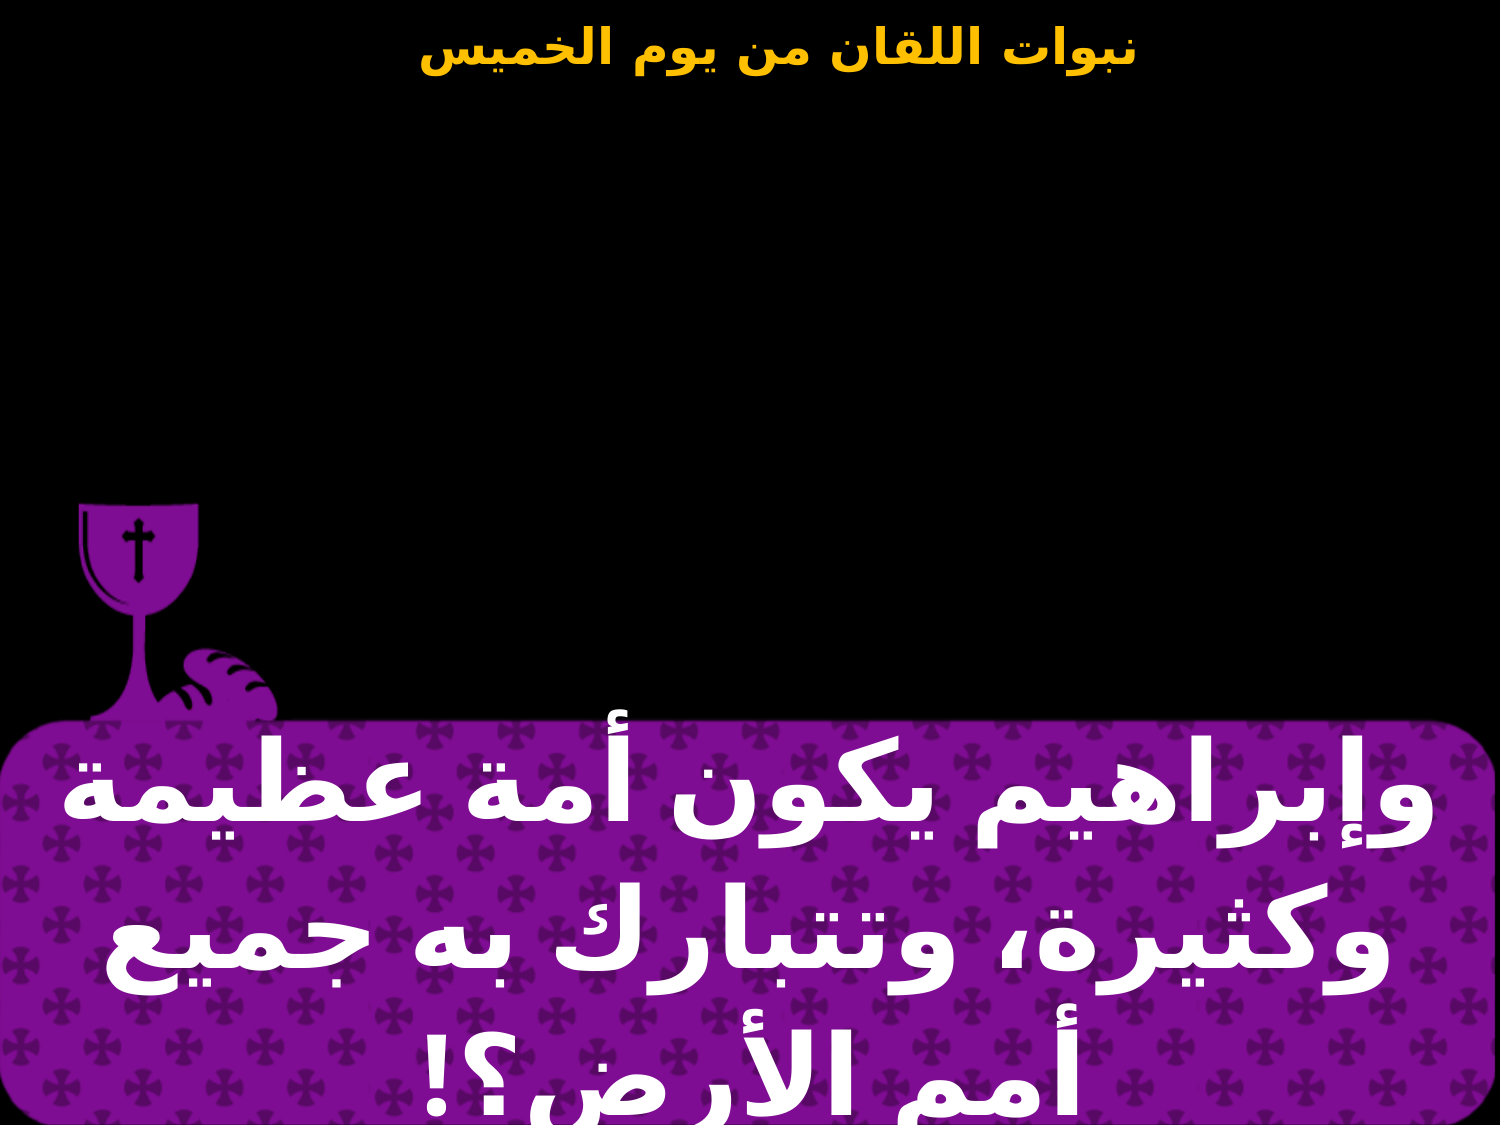

| وإبراهيم يكون أمة عظيمة وكثيرة، وتتبارك به جميع أمم الأرض؟! |
| --- |